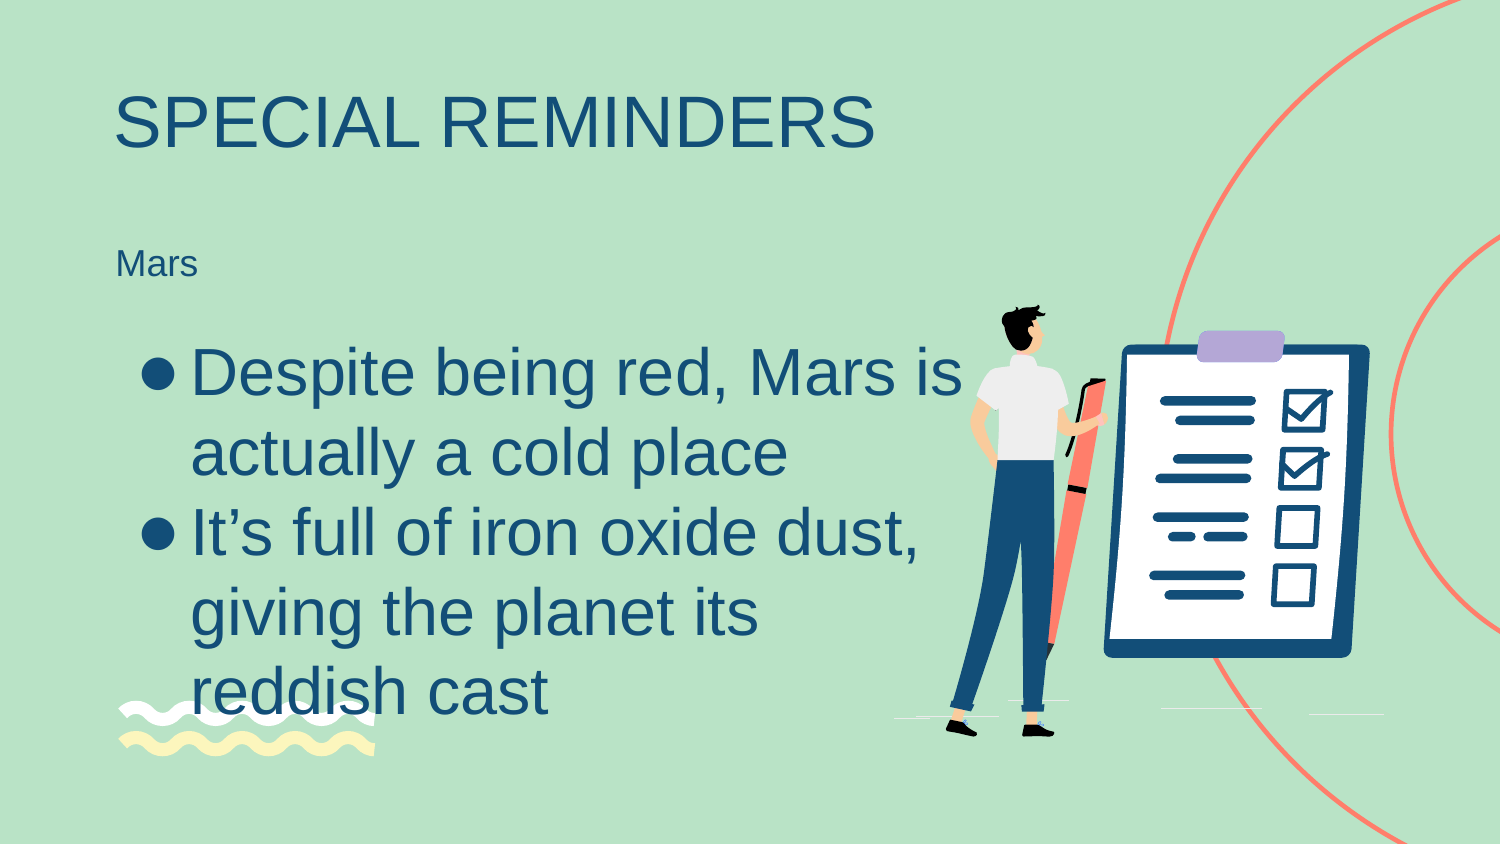

# SPECIAL REMINDERS
Mars

Despite being red, Mars is actually a cold place
It’s full of iron oxide dust, giving the planet its reddish cast

Jupiter

It’s a gas giant and the biggest planet in the Solar System
Jupiter is the fourth-brightest object in the sky